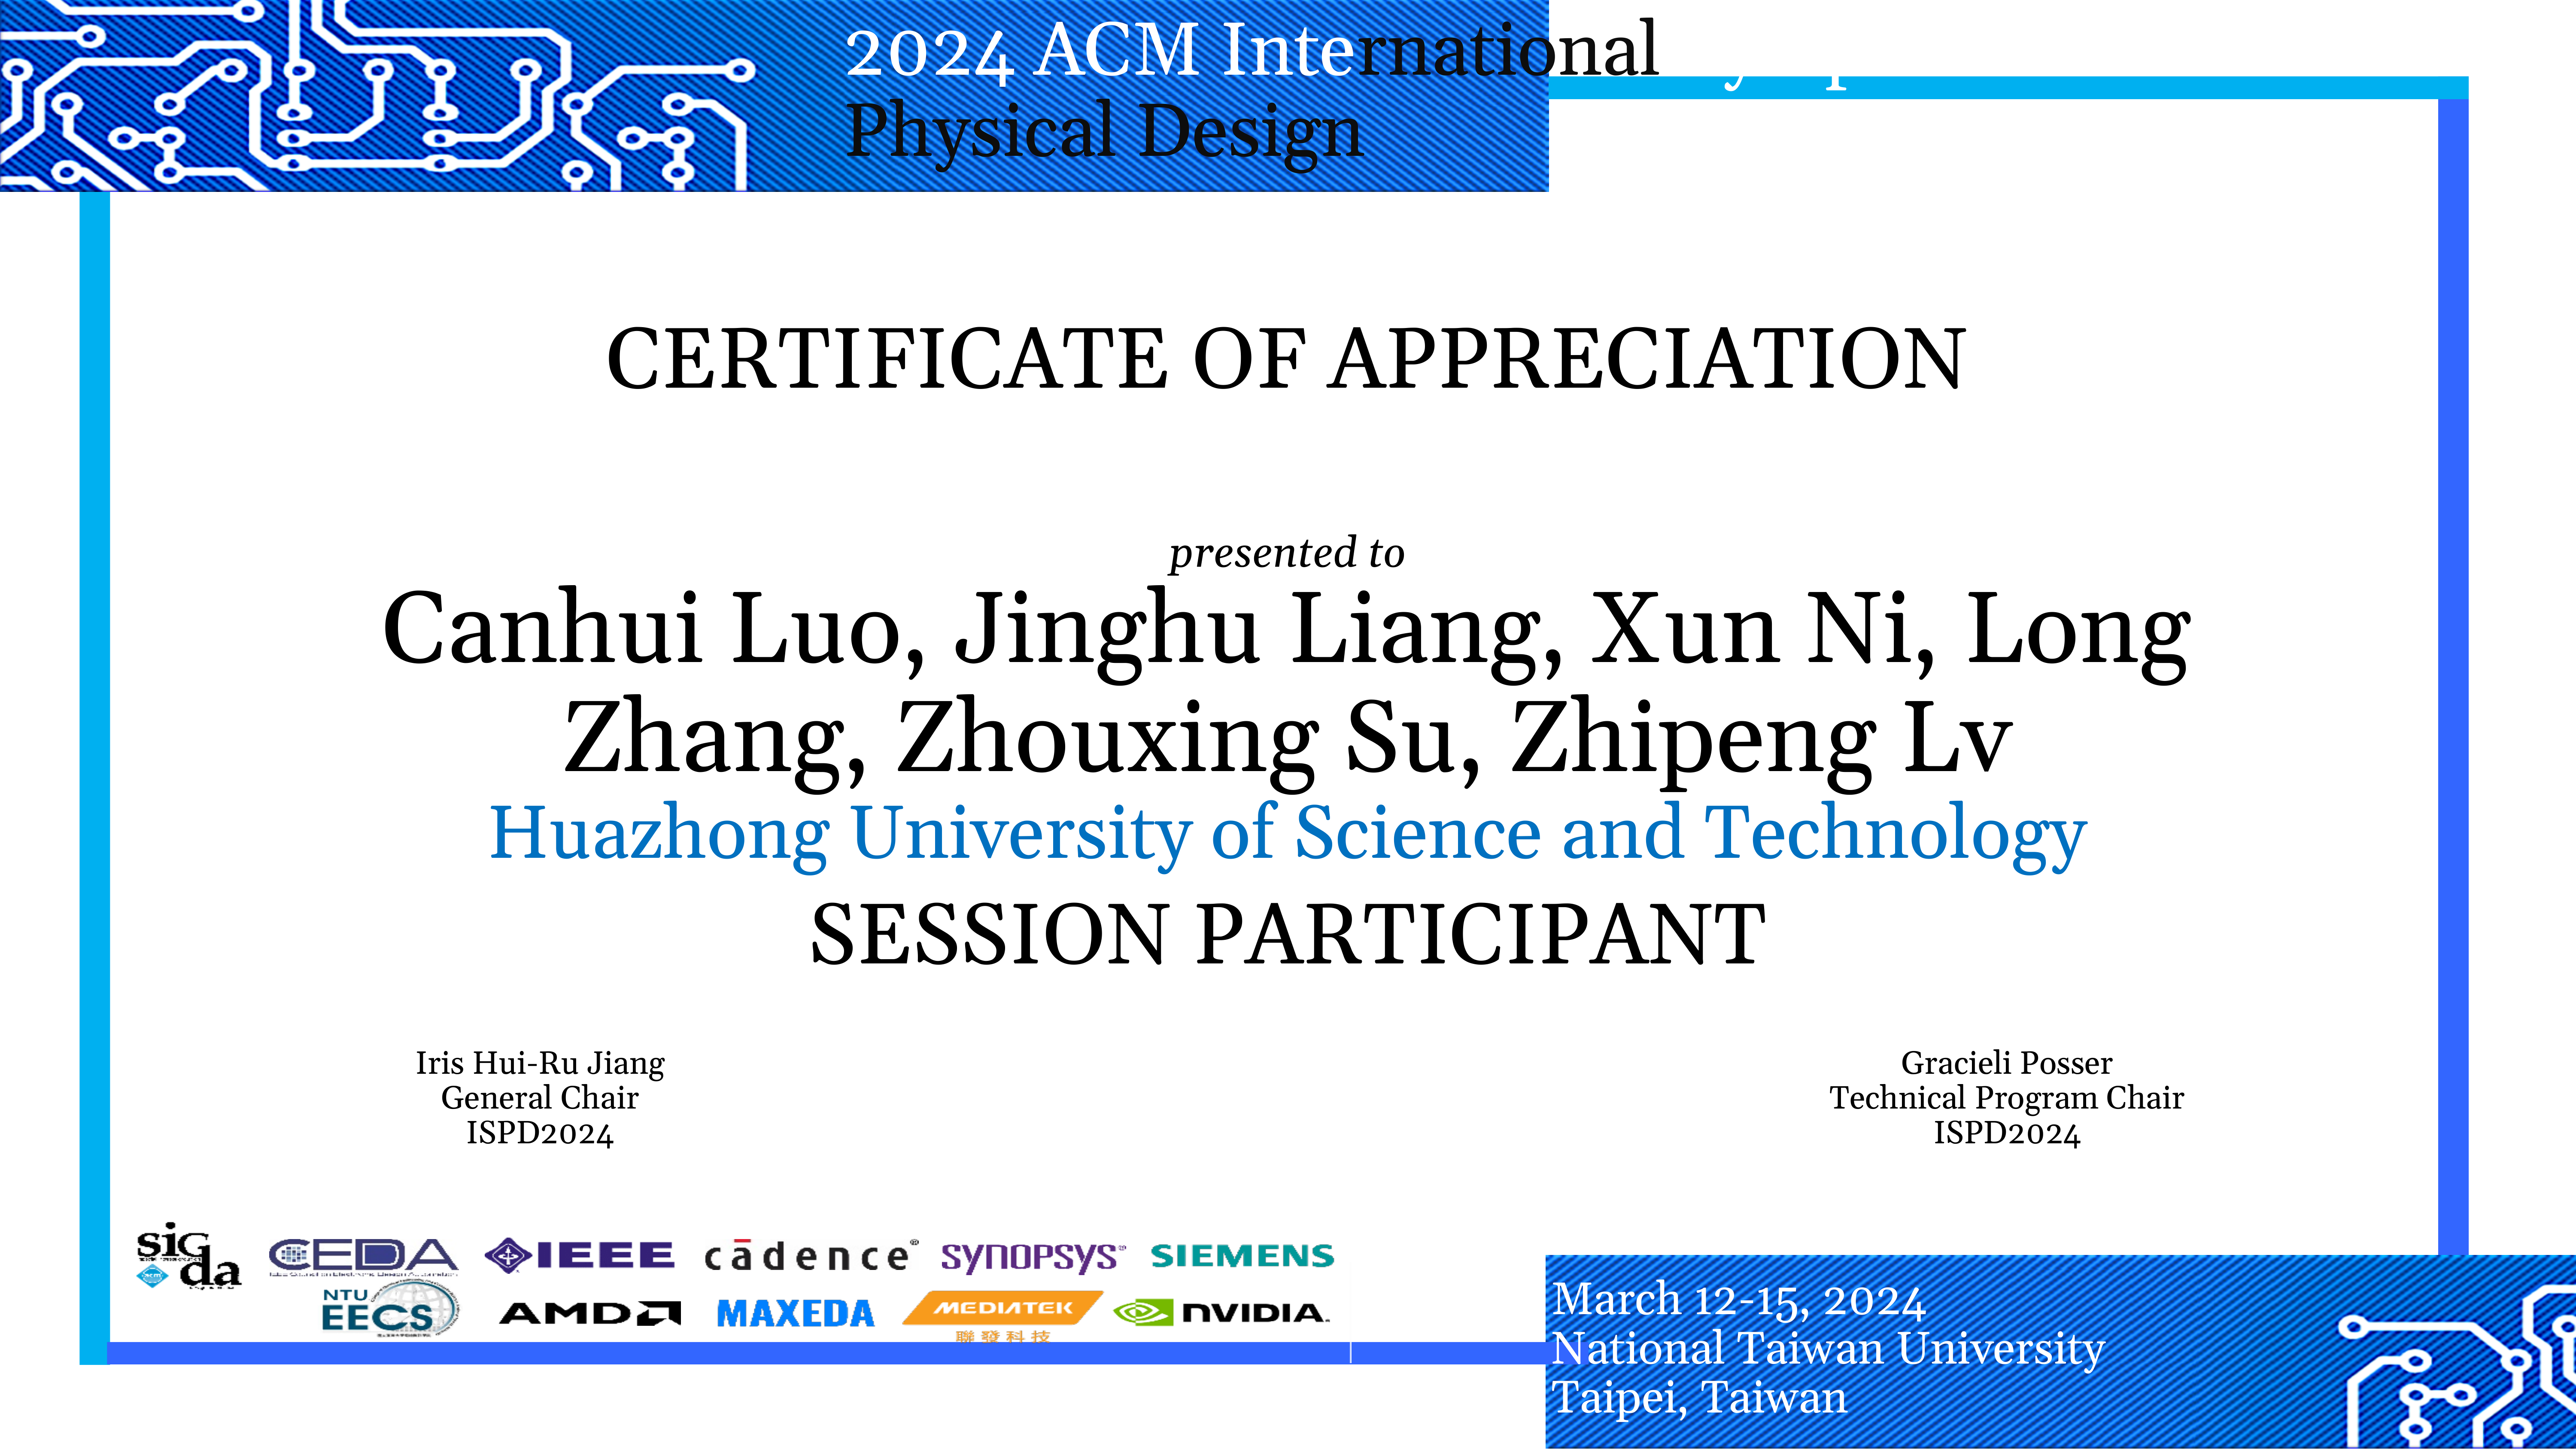

CERTIFICATE OF APPRECIATION
presented to
Canhui Luo, Jinghu Liang, Xun Ni, Long Zhang, Zhouxing Su, Zhipeng Lv
Huazhong University of Science and Technology
Session Participant